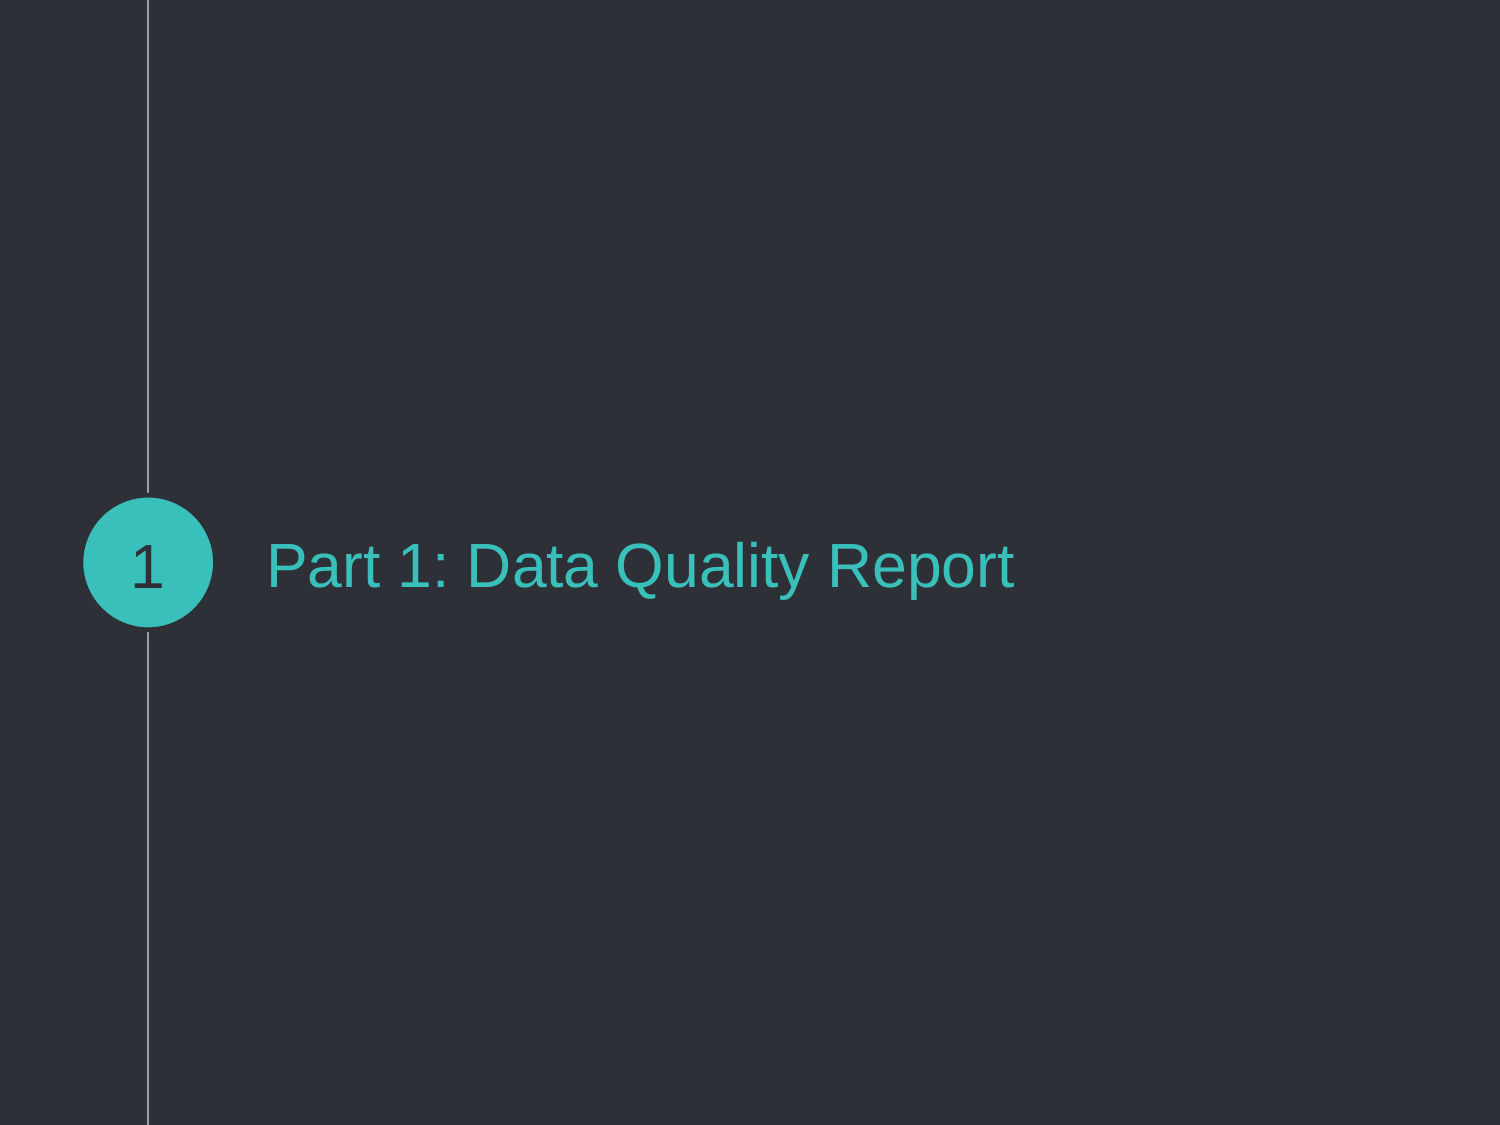

1
# Part 1: Data Quality Report